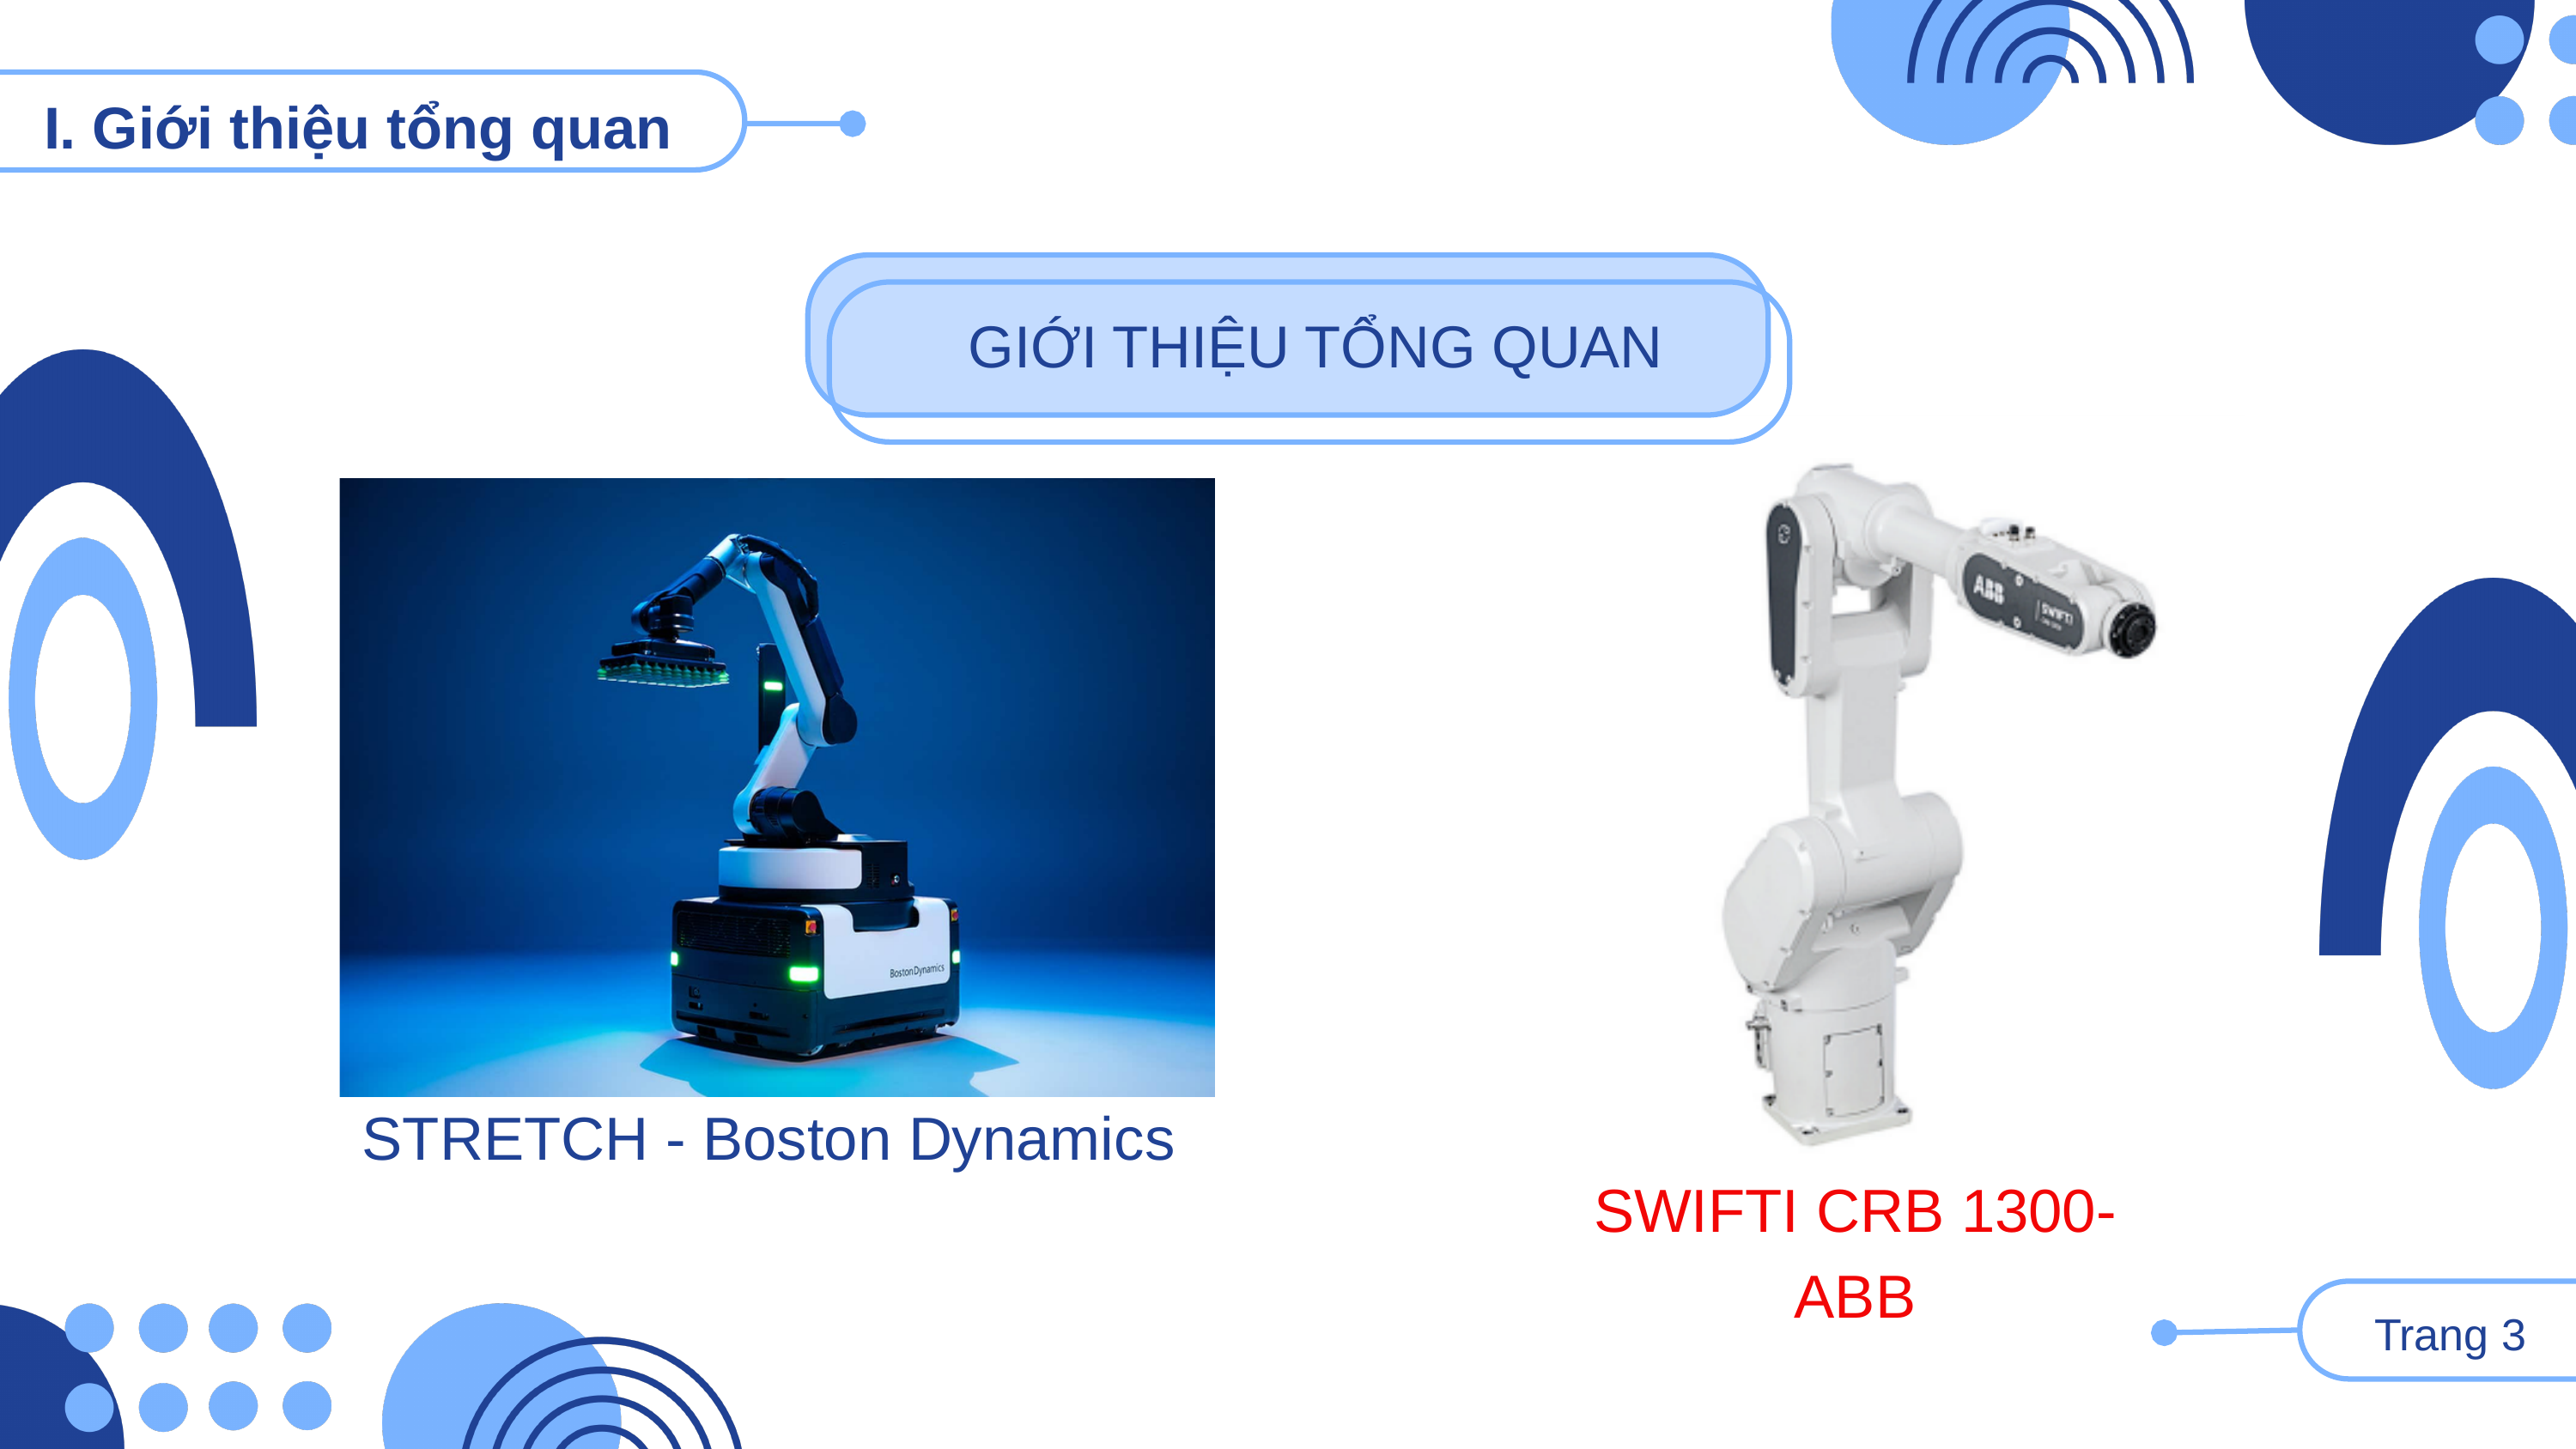

I. Giới thiệu tổng quan

GIỚI THIỆU TỔNG QUAN

STRETCH - Boston Dynamics
SWIFTI CRB 1300- ABB

 Trang 3